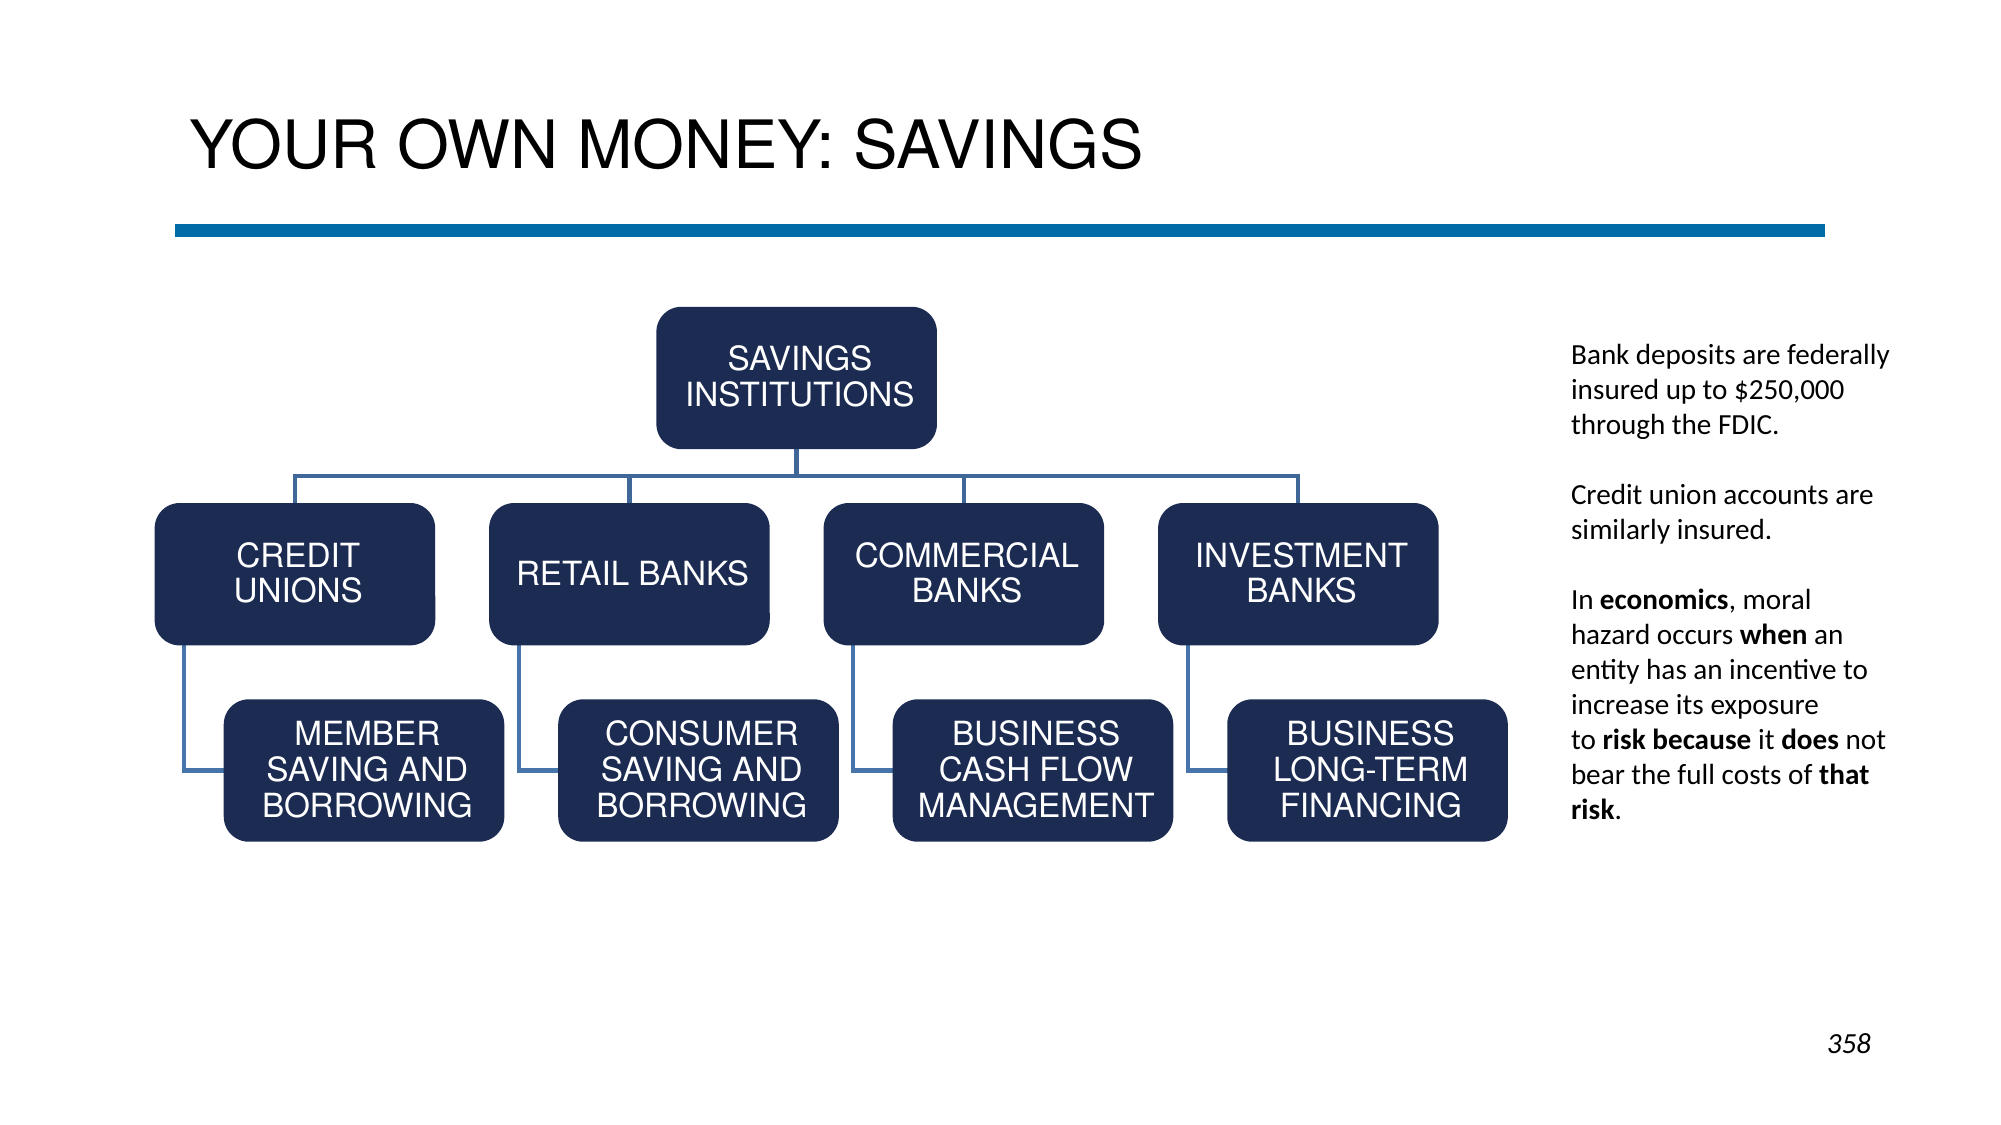

# Your Own Money: Savings
Savings Institutions
Credit Unions
Member saving and borrowing
Retail Banks
Consumer saving and borrowing
Commercial Banks
Business cash flow management
Investment Banks
Business long-term financing

Bank deposits are federally insured up to $250,000 through the FDIC.

Credit union accounts are similarly insured.

In economics, moral hazard occurs when an entity has an incentive to increase its exposure to risk because it does not bear the full costs of that risk.